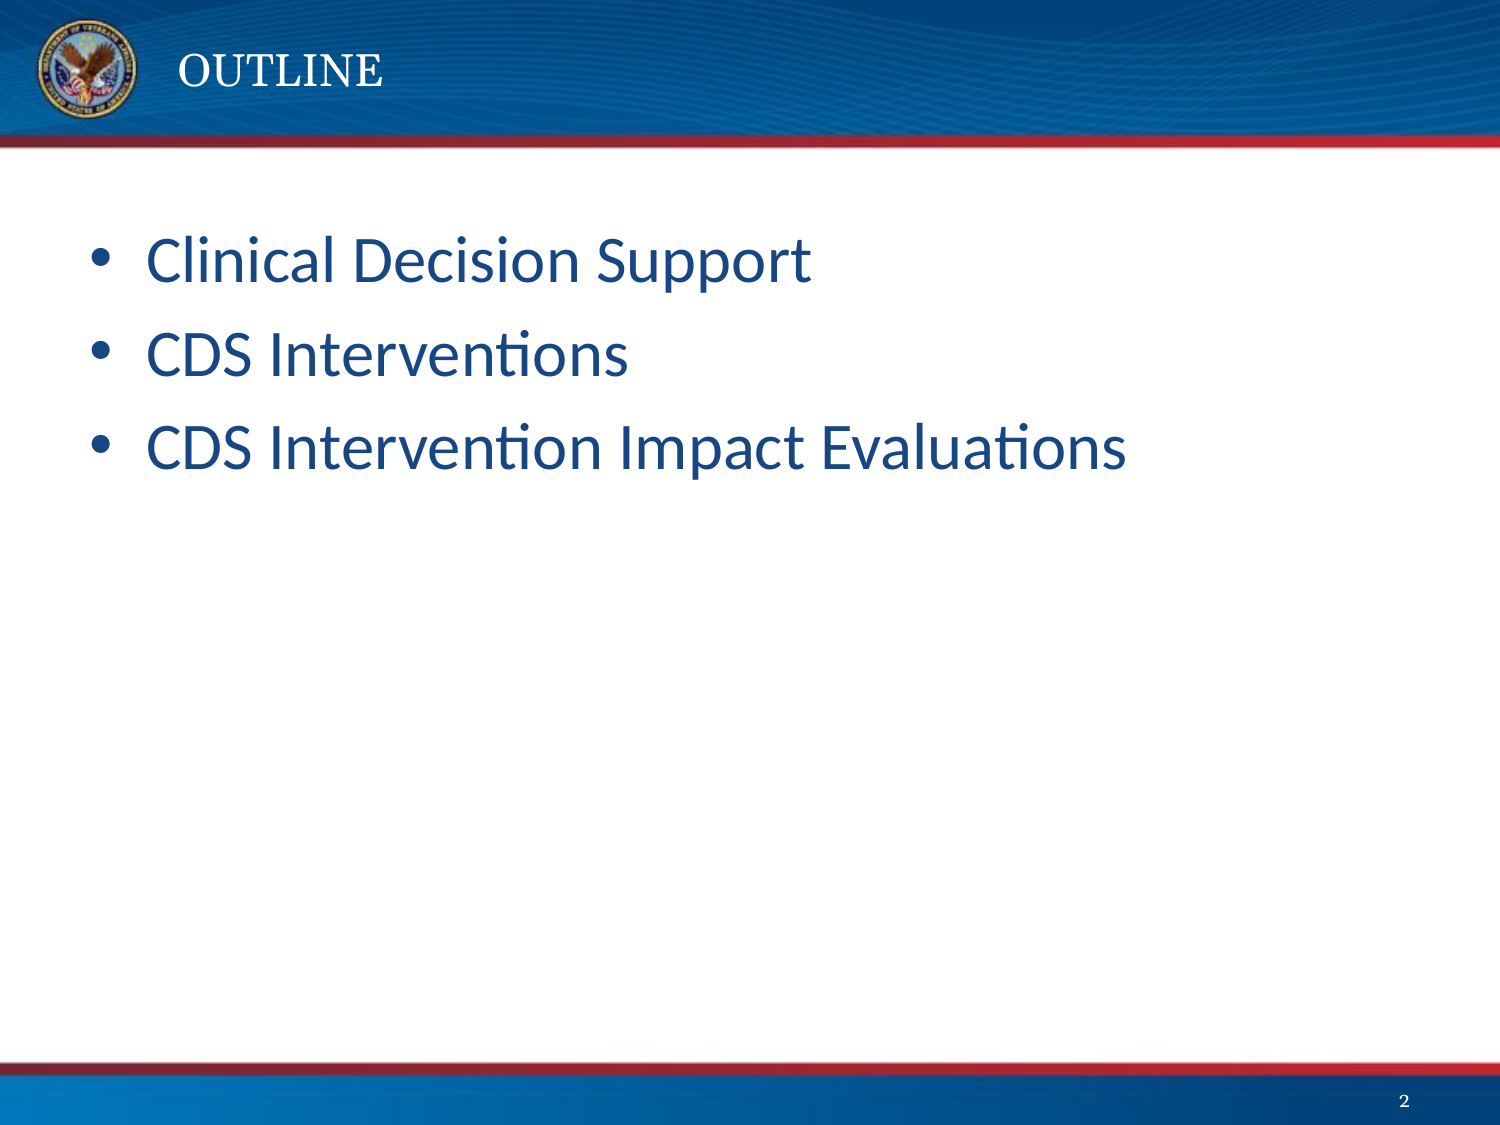

# Outline
Clinical Decision Support
CDS Interventions
CDS Intervention Impact Evaluations
2